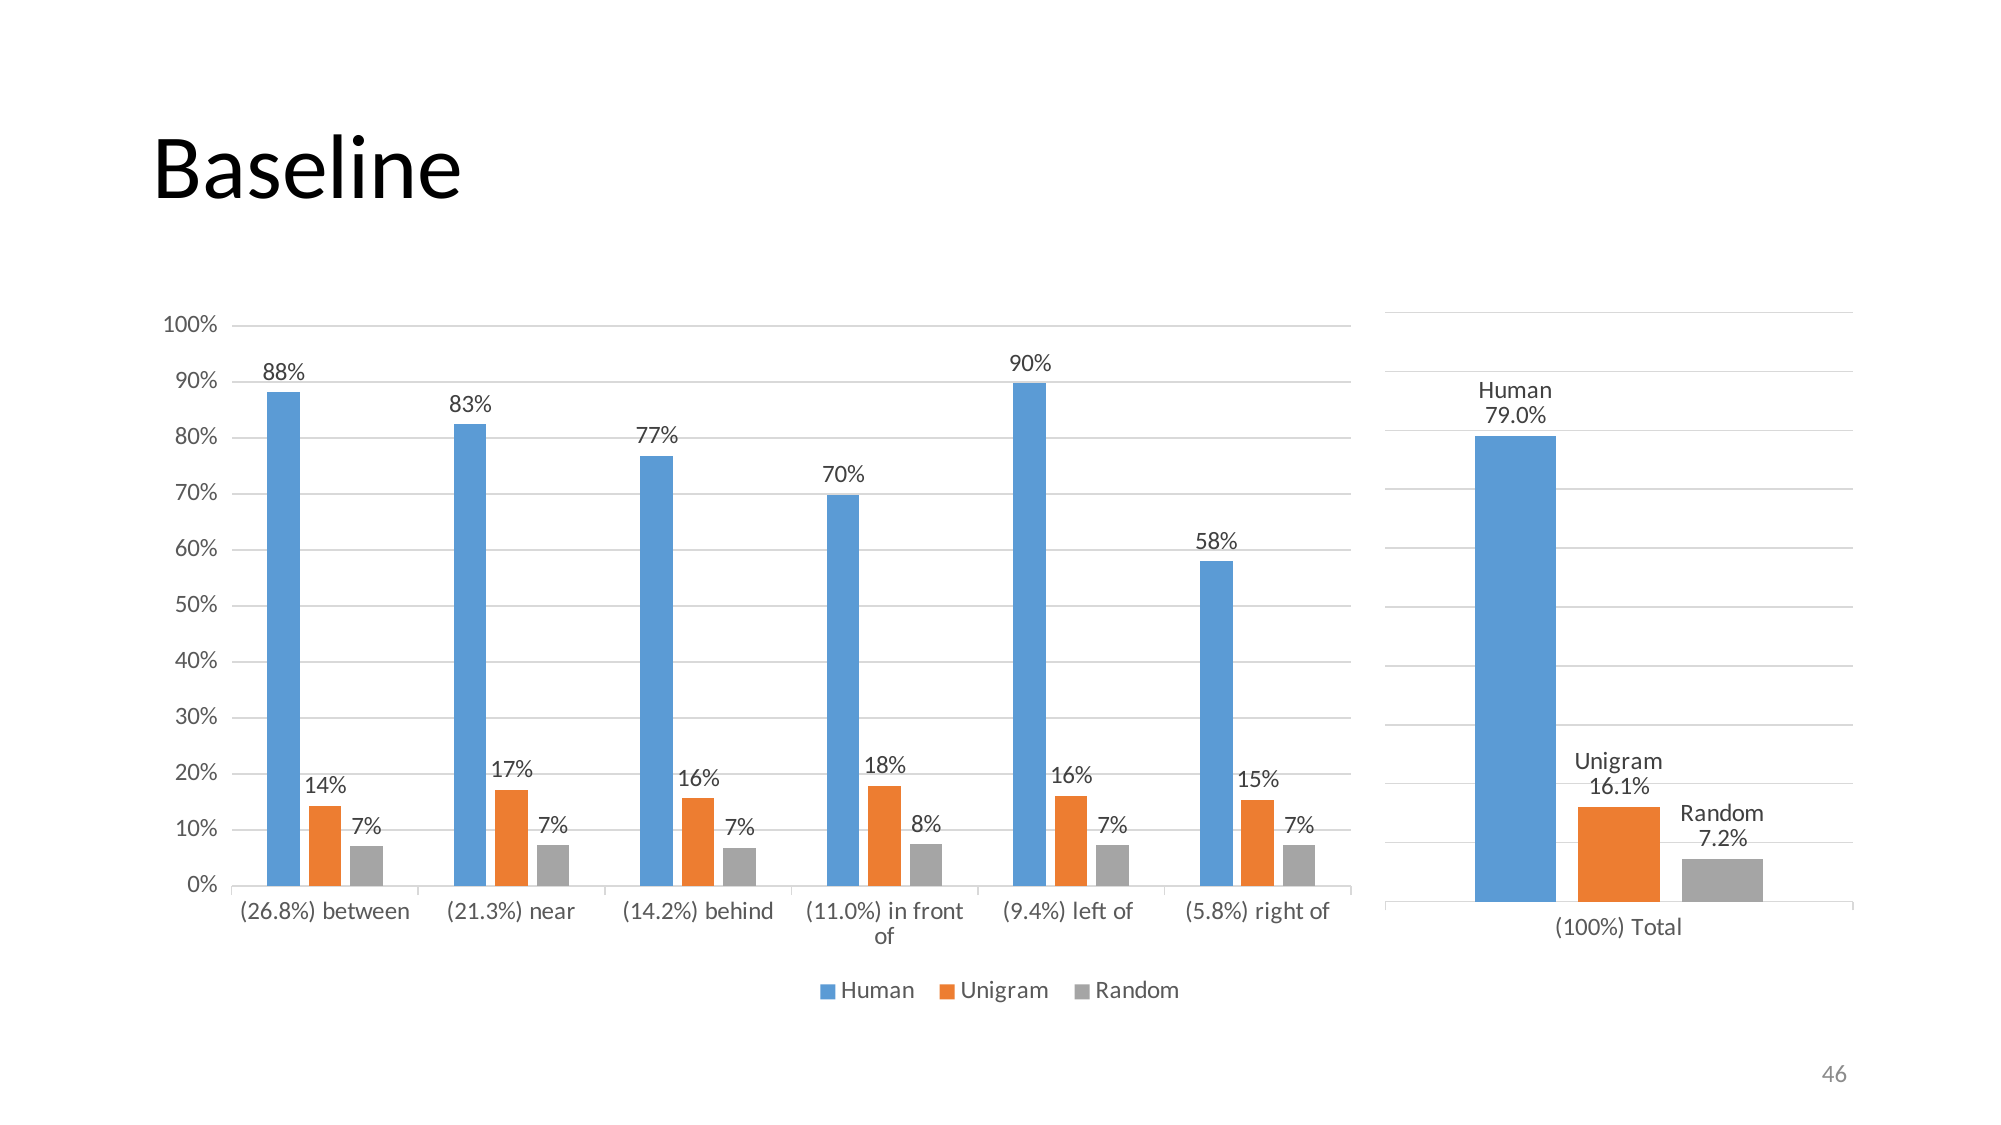

# Baseline

### Chart

| Category | Human | Unigram | Random |
|---|---|---|---|
| (100%) Total | 0.79 | 0.161 | 0.07200000000000001 |

### Chart

| Category | Human | Unigram | Random |
|---|---|---|---|
| (26.8%) between | 0.882 | 0.14300000000000002 | 0.071 |
| (21.3%) near | 0.825 | 0.172 | 0.073 |
| (14.2%) behind | 0.769 | 0.157 | 0.069 |
| (11.0%) in front of | 0.6990000000000001 | 0.179 | 0.075 |
| (9.4%) left of  | 0.898 | 0.161 | 0.073 |
| (5.8%) right of | 0.58 | 0.154 | 0.073 |
46